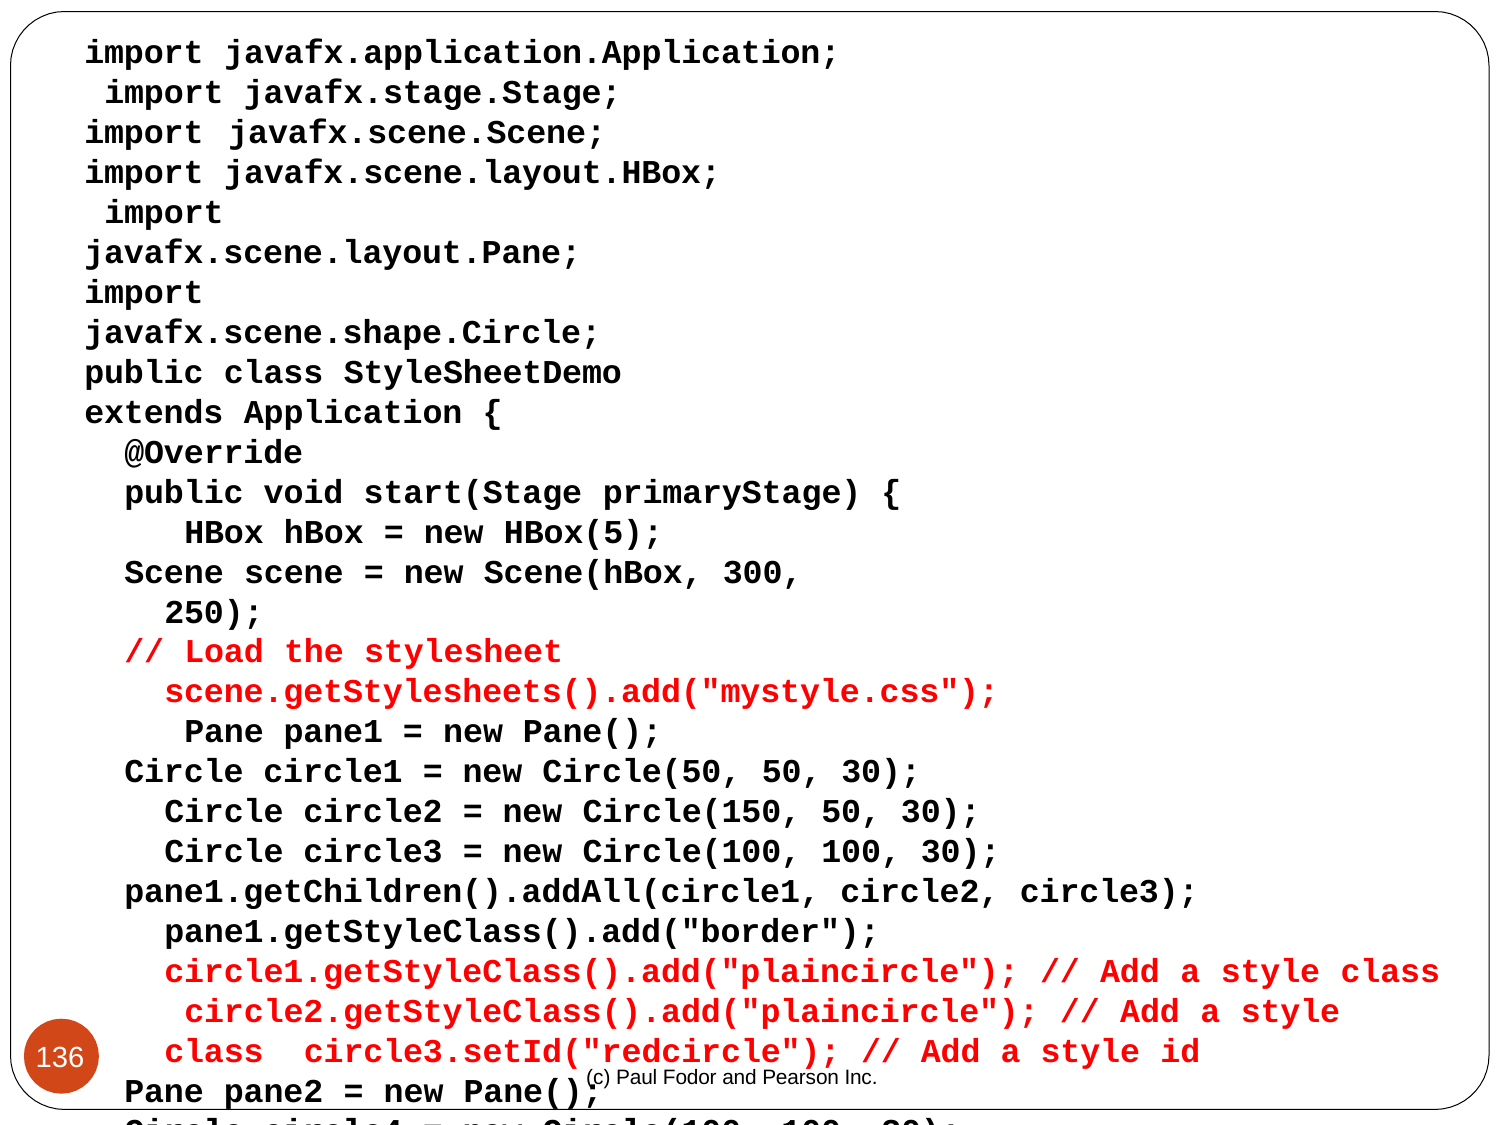

import javafx.application.Application;  import javafx.stage.Stage;
import javafx.scene.Scene;  import javafx.scene.layout.HBox;  import javafx.scene.layout.Pane;
import javafx.scene.shape.Circle;
public class StyleSheetDemo extends Application {
@Override
public void start(Stage primaryStage) {  HBox hBox = new HBox(5);
Scene scene = new Scene(hBox, 300, 250);
// Load the stylesheet  scene.getStylesheets().add("mystyle.css");  Pane pane1 = new Pane();
Circle circle1 = new Circle(50, 50, 30);  Circle circle2 = new Circle(150, 50, 30);  Circle circle3 = new Circle(100, 100, 30);
pane1.getChildren().addAll(circle1, circle2, circle3);  pane1.getStyleClass().add("border");  circle1.getStyleClass().add("plaincircle"); // Add a style class  circle2.getStyleClass().add("plaincircle"); // Add a style class  circle3.setId("redcircle"); // Add a style id
Pane pane2 = new Pane();
Circle circle4 = new Circle(100, 100, 30);

136
(c) Paul Fodor and Pearson Inc.